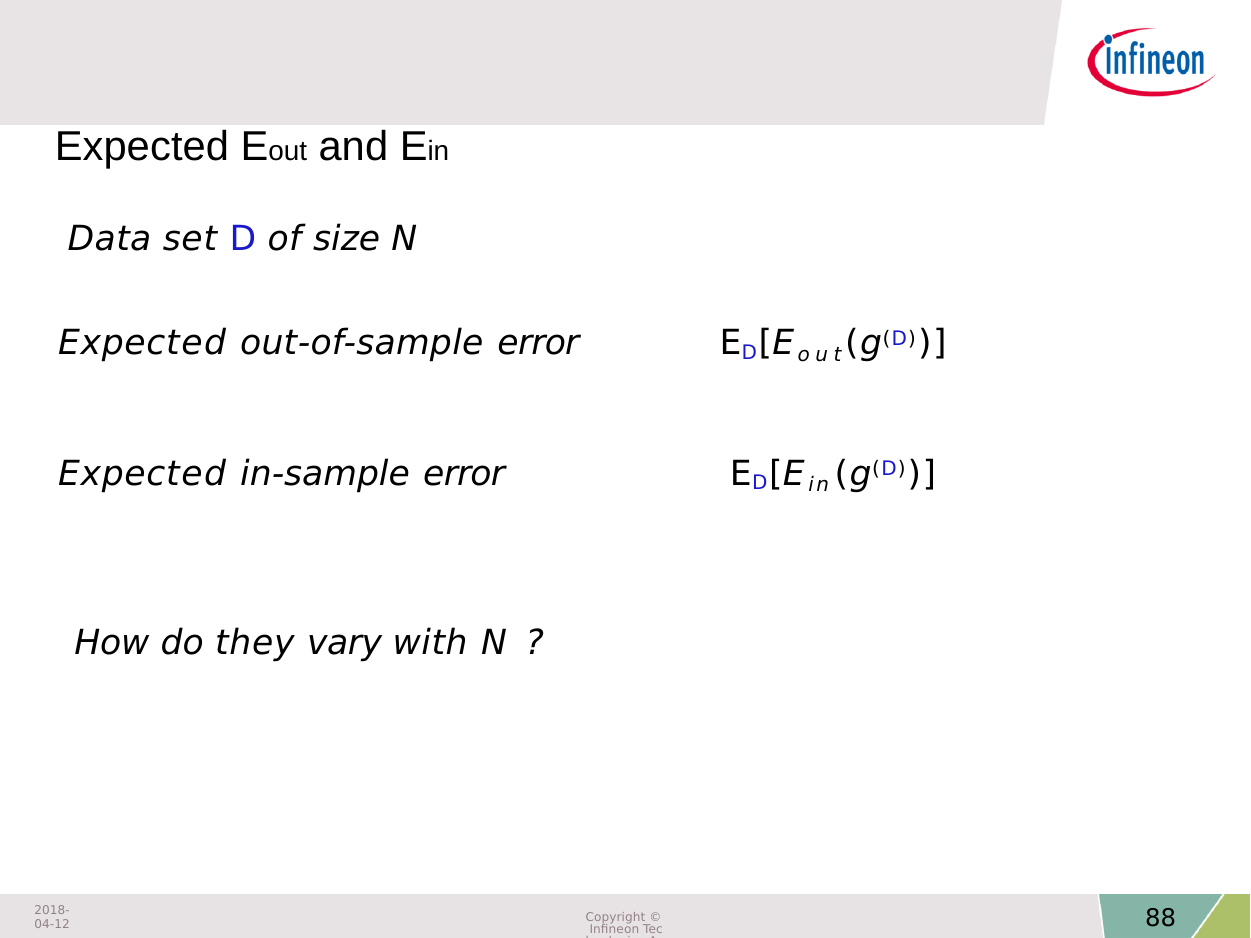

Expected Eout and Ein
Data set D of size N
Expected out-of-sample error
ED[Eout(g(D))]
Expected in-sample error
ED[Ein(g(D))]
How do they vary with N ?
2018-04-12
Copyright © Infineon Technologies AG 2018. All rights reserved.
88